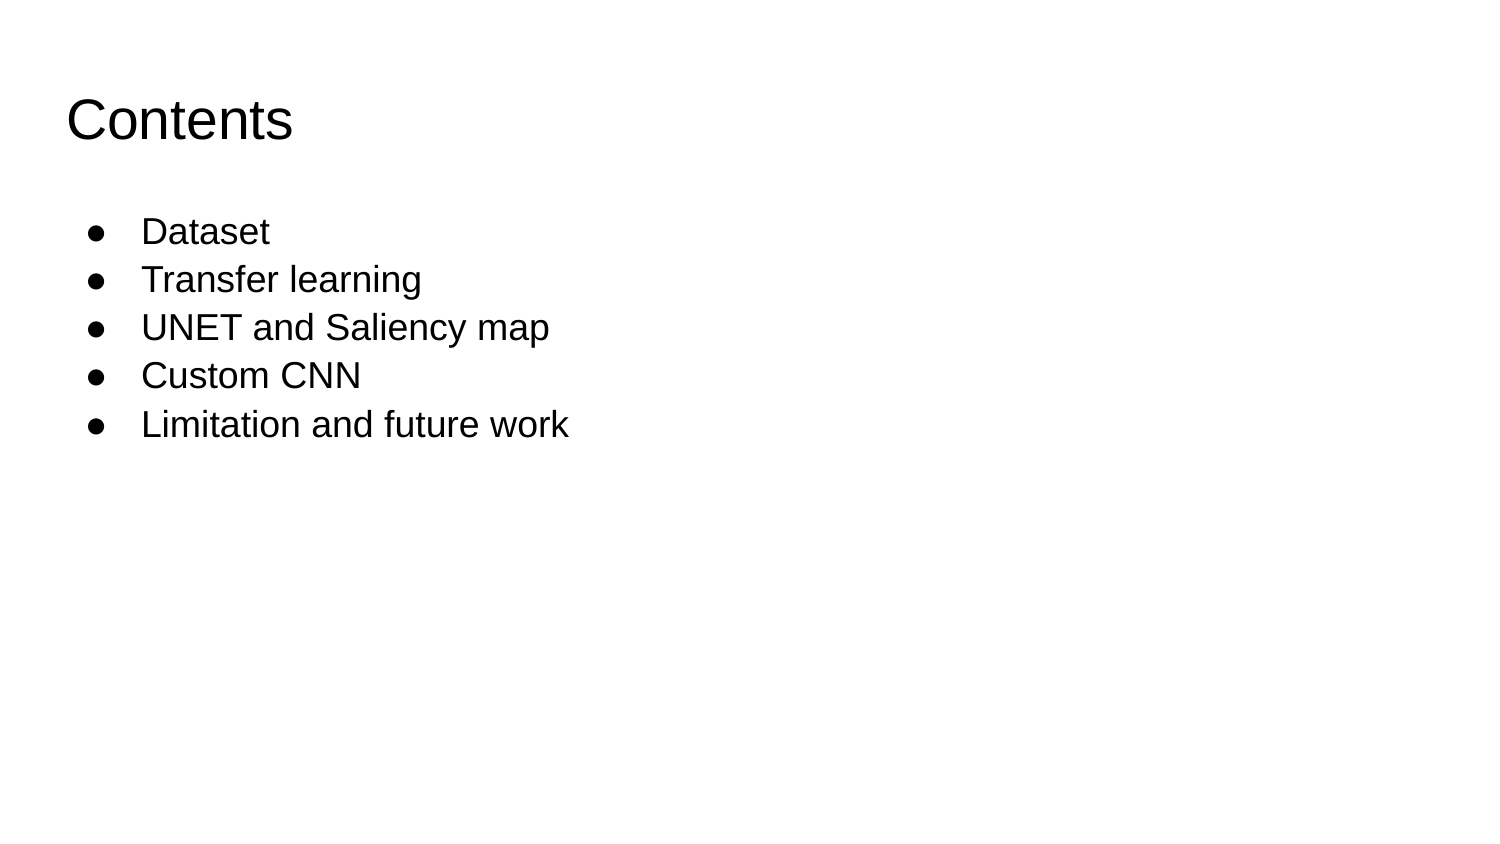

# Contents
Dataset
Transfer learning
UNET and Saliency map
Custom CNN
Limitation and future work